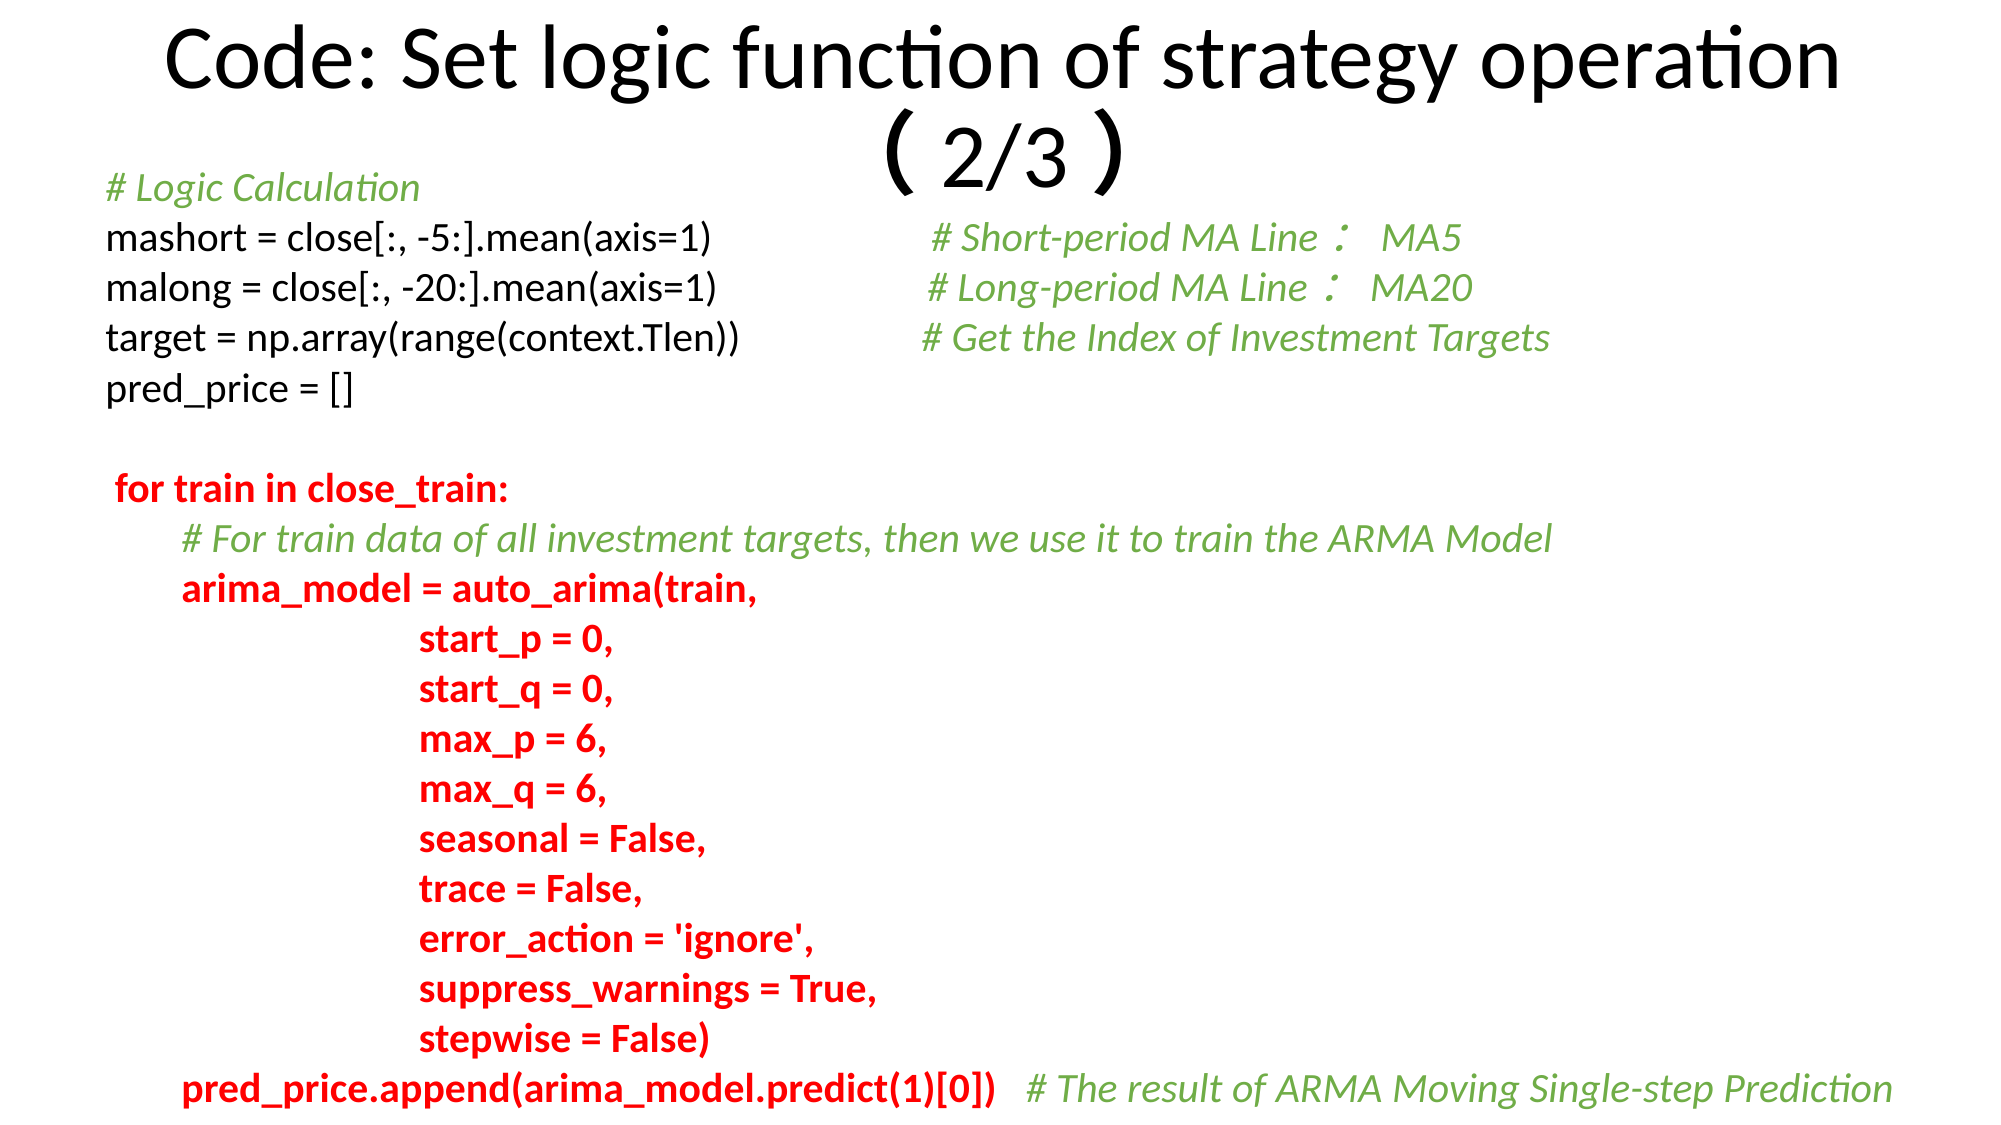

# Code: Set logic function of strategy operation （2/3）
# Logic Calculation
mashort = close[:, -5:].mean(axis=1)                       # Short-period MA Line：MA5
malong = close[:, -20:].mean(axis=1)                      # Long-period MA Line：MA20
target = np.array(range(context.Tlen))                   # Get the Index of Investment Targets
pred_price = []

 for train in close_train:
        # For train data of all investment targets, then we use it to train the ARMA Model
        arima_model = auto_arima(train,
                                 start_p = 0,
                                 start_q = 0,
                                 max_p = 6,
                                 max_q = 6,
                                 seasonal = False,
                                 trace = False,
                                 error_action = 'ignore',
                                 suppress_warnings = True,
                                 stepwise = False)
        pred_price.append(arima_model.predict(1)[0])   # The result of ARMA Moving Single-step Prediction